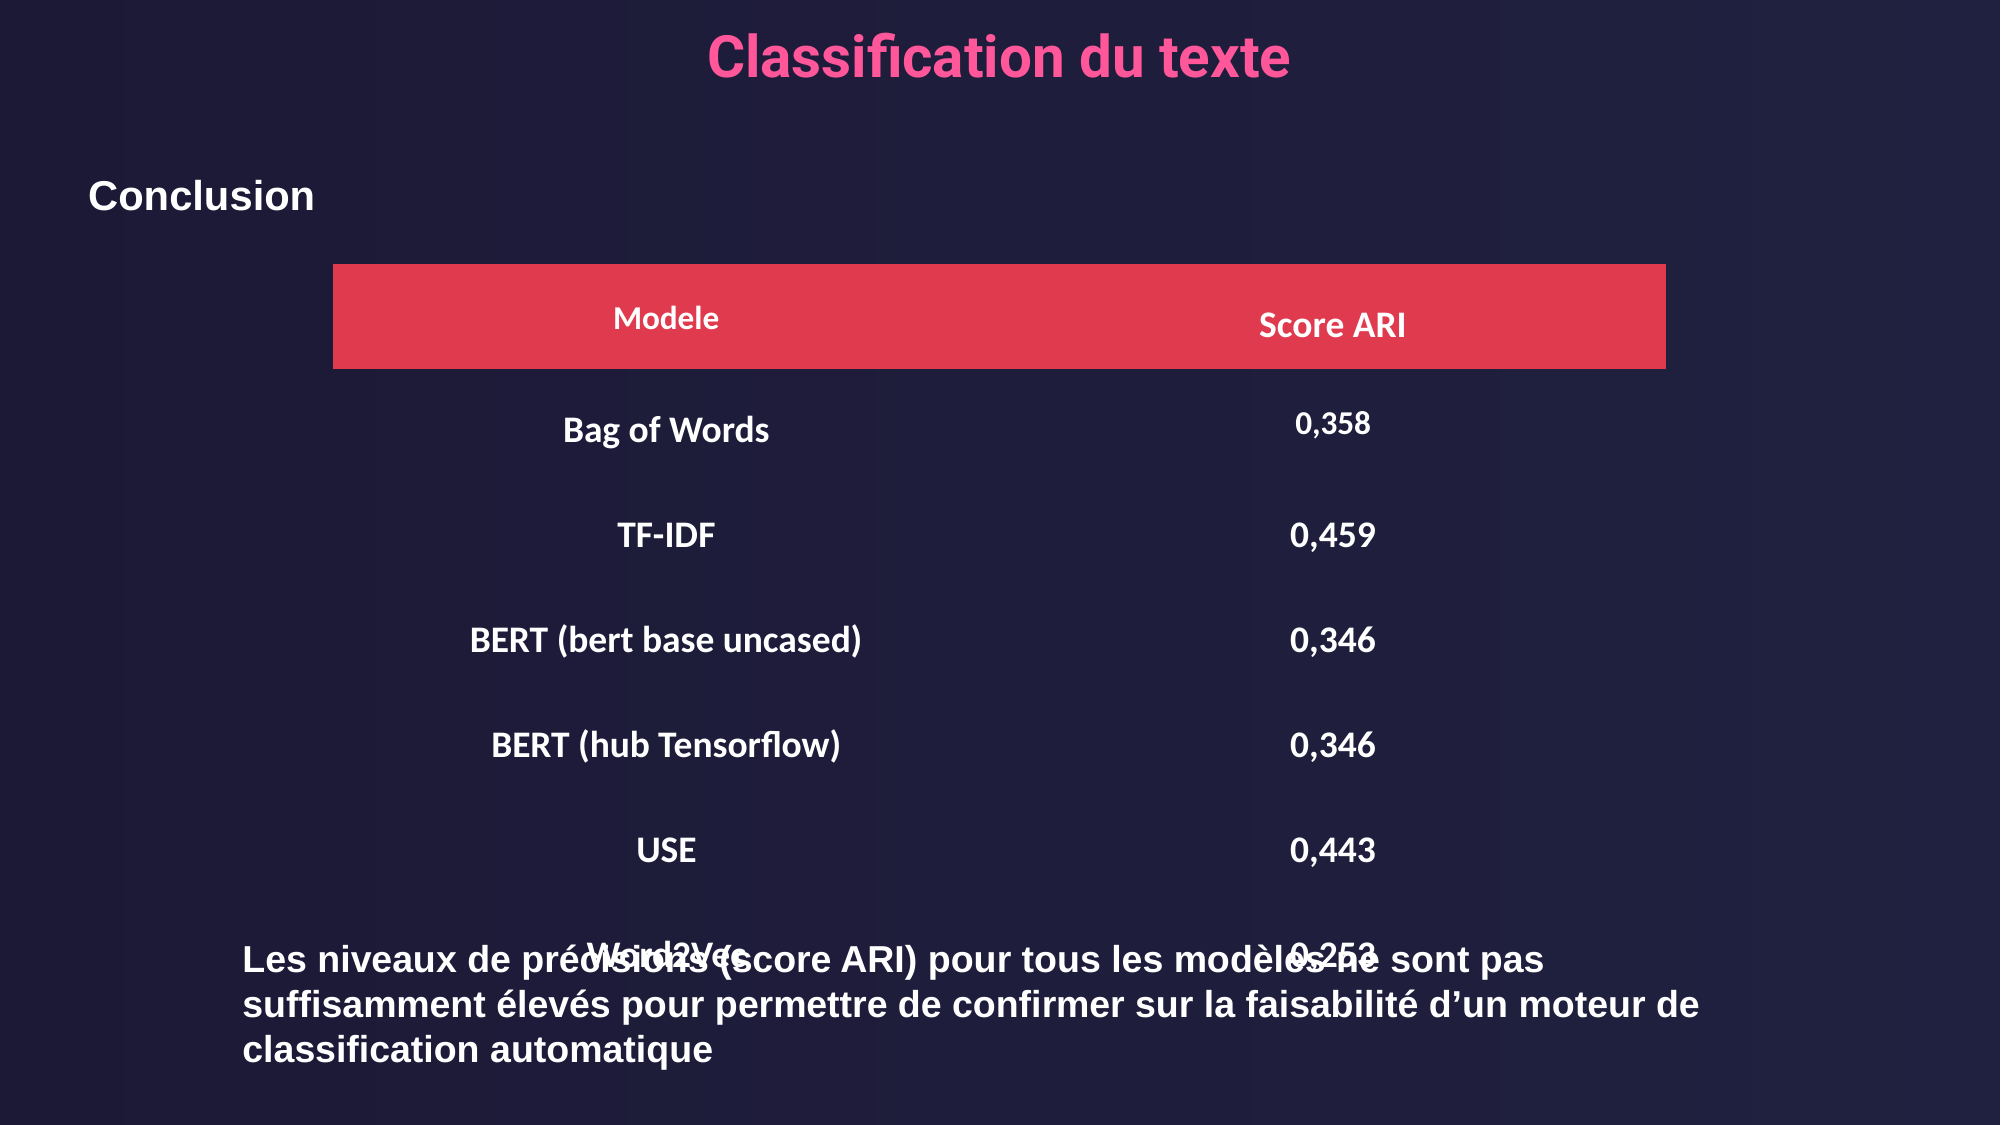

Classification du texte
Conclusion
| Modele | Score ARI |
| --- | --- |
| Bag of Words | 0,358 |
| TF-IDF | 0,459 |
| BERT (bert base uncased) | 0,346 |
| BERT (hub Tensorflow) | 0,346 |
| USE | 0,443 |
| Word2Vec | 0,253 |
Les niveaux de précisions (score ARI) pour tous les modèles ne sont pas suffisamment élevés pour permettre de confirmer sur la faisabilité d’un moteur de classification automatique